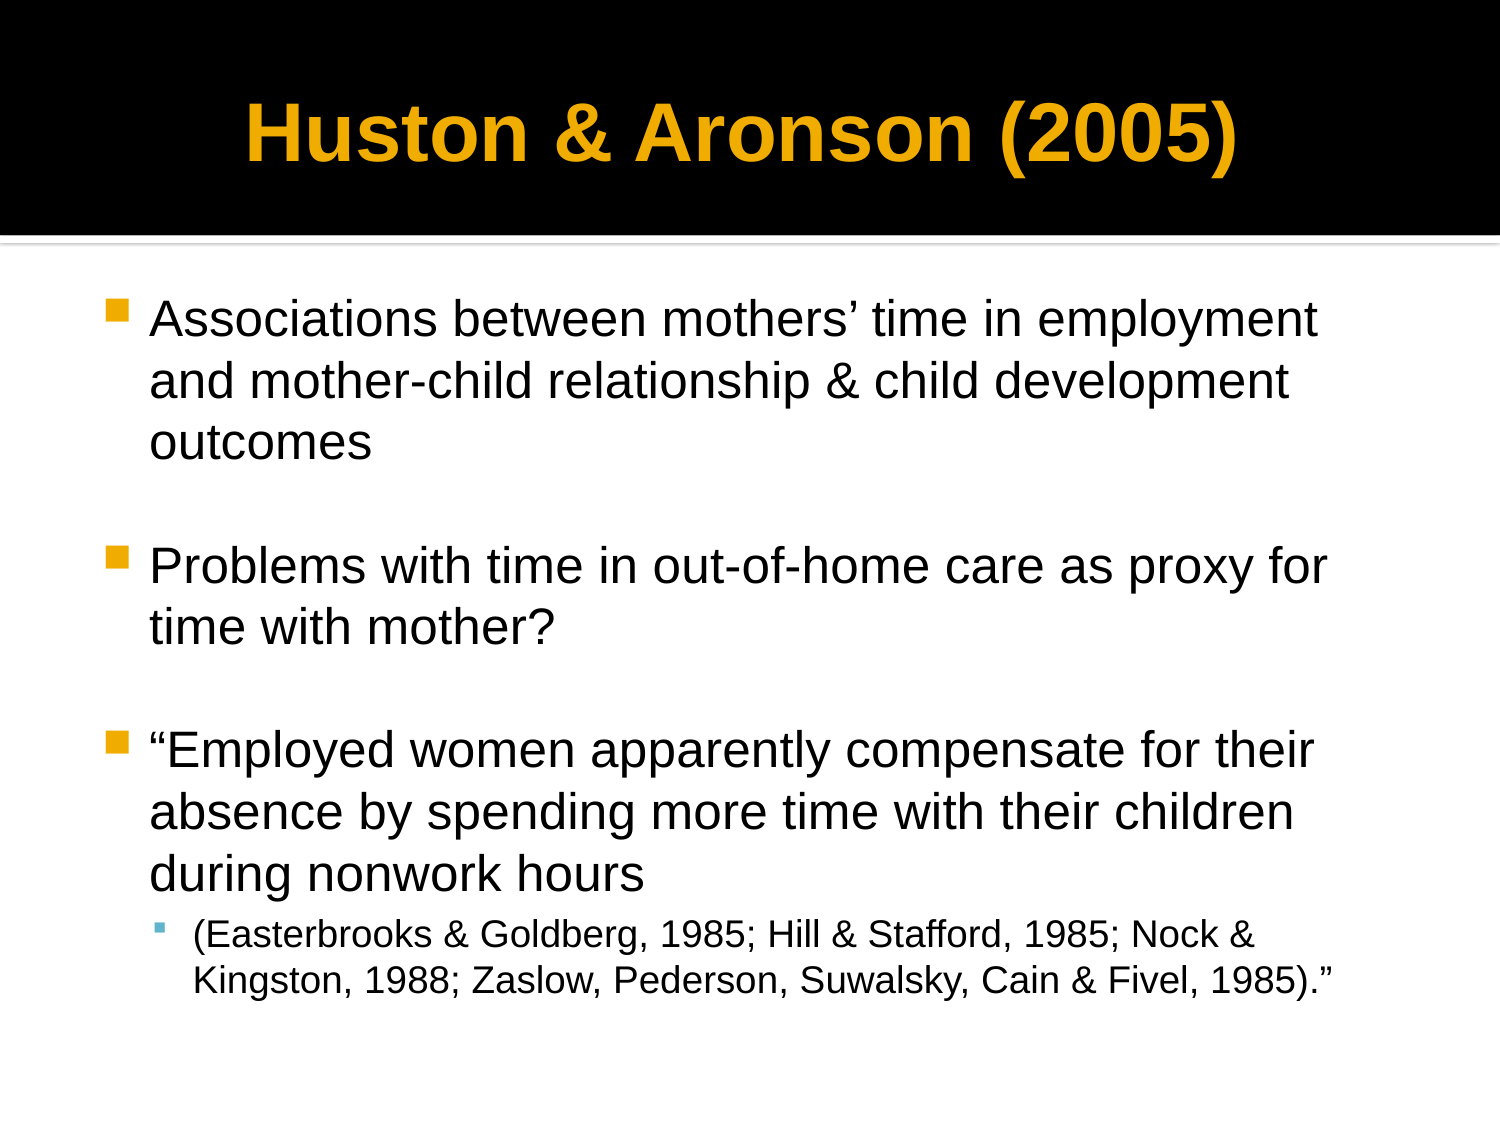

# Huston & Aronson (2005)
Associations between mothers’ time in employment and mother-child relationship & child development outcomes

Problems with time in out-of-home care as proxy for time with mother?

“Employed women apparently compensate for their absence by spending more time with their children during nonwork hours
(Easterbrooks & Goldberg, 1985; Hill & Stafford, 1985; Nock & Kingston, 1988; Zaslow, Pederson, Suwalsky, Cain & Fivel, 1985).”